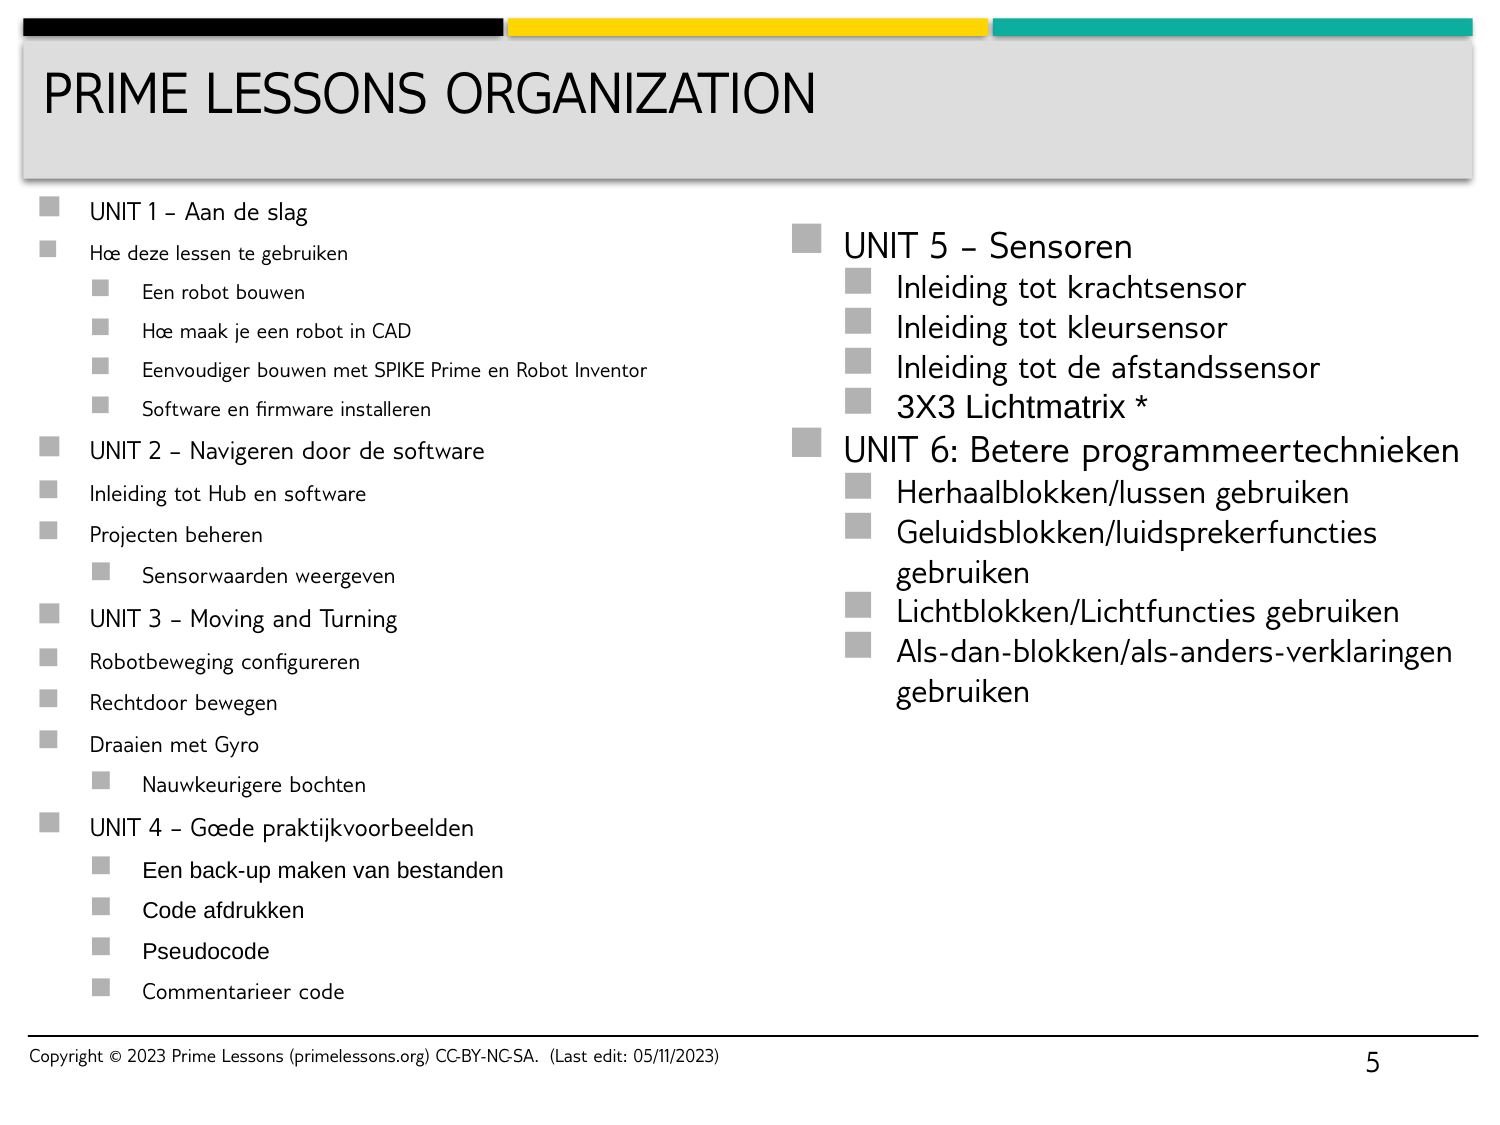

# PRIME lessons ORGANIZATION
UNIT 1 – Aan de slag
Hoe deze lessen te gebruiken
Een robot bouwen
Hoe maak je een robot in CAD
Eenvoudiger bouwen met SPIKE Prime en Robot Inventor
Software en firmware installeren
UNIT 2 – Navigeren door de software
Inleiding tot Hub en software
Projecten beheren
Sensorwaarden weergeven
UNIT 3 – Moving and Turning
Robotbeweging configureren
Rechtdoor bewegen
Draaien met Gyro
Nauwkeurigere bochten
UNIT 4 – Goede praktijkvoorbeelden
Een back-up maken van bestanden
Code afdrukken
Pseudocode
Commentarieer code
UNIT 5 – Sensoren
Inleiding tot krachtsensor
Inleiding tot kleursensor
Inleiding tot de afstandssensor
3X3 Lichtmatrix *
UNIT 6: Betere programmeertechnieken
Herhaalblokken/lussen gebruiken
Geluidsblokken/luidsprekerfuncties gebruiken
Lichtblokken/Lichtfuncties gebruiken
Als-dan-blokken/als-anders-verklaringen gebruiken
5
Copyright © 2023 Prime Lessons (primelessons.org) CC-BY-NC-SA.  (Last edit: 05/11/2023)